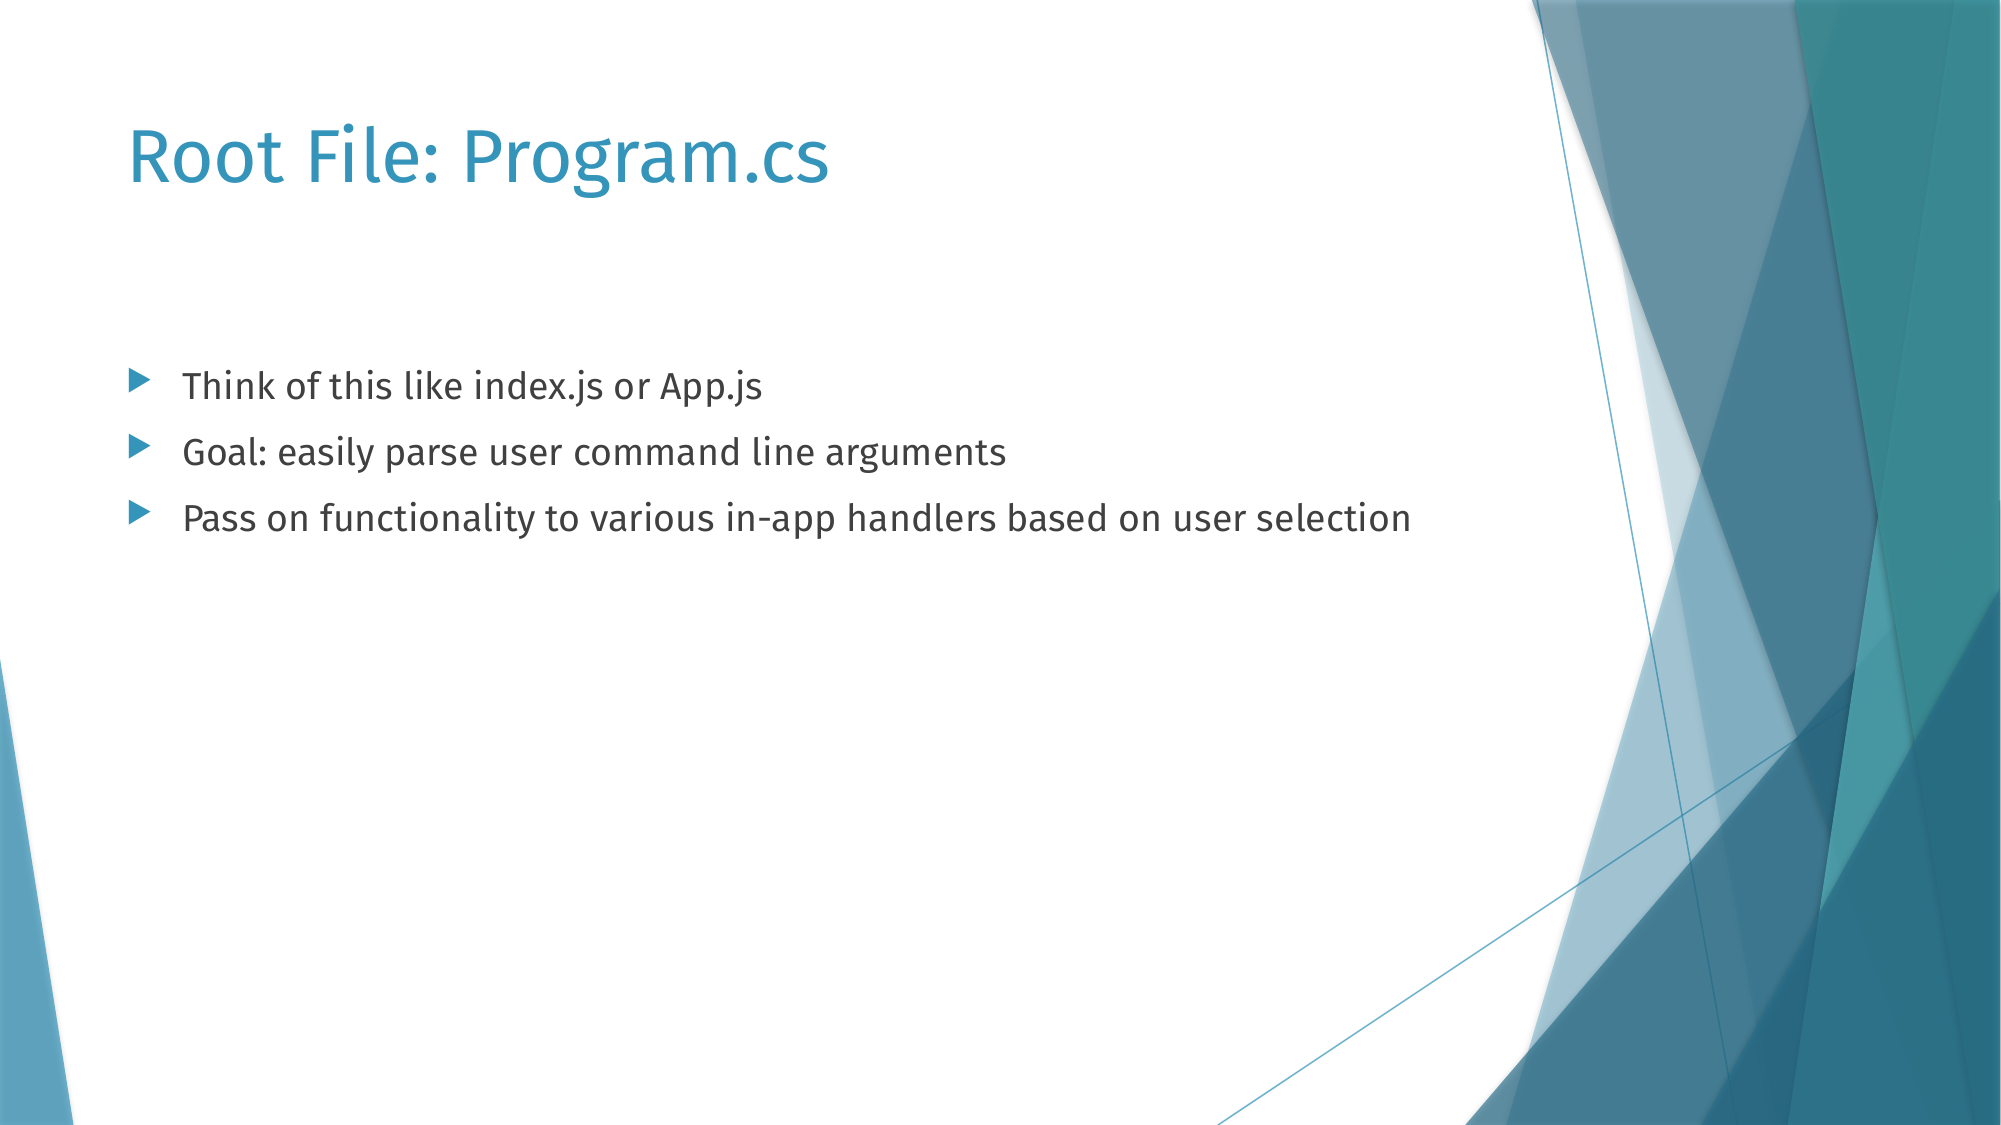

# Root File: Program.cs
Think of this like index.js or App.js
Goal: easily parse user command line arguments
Pass on functionality to various in-app handlers based on user selection